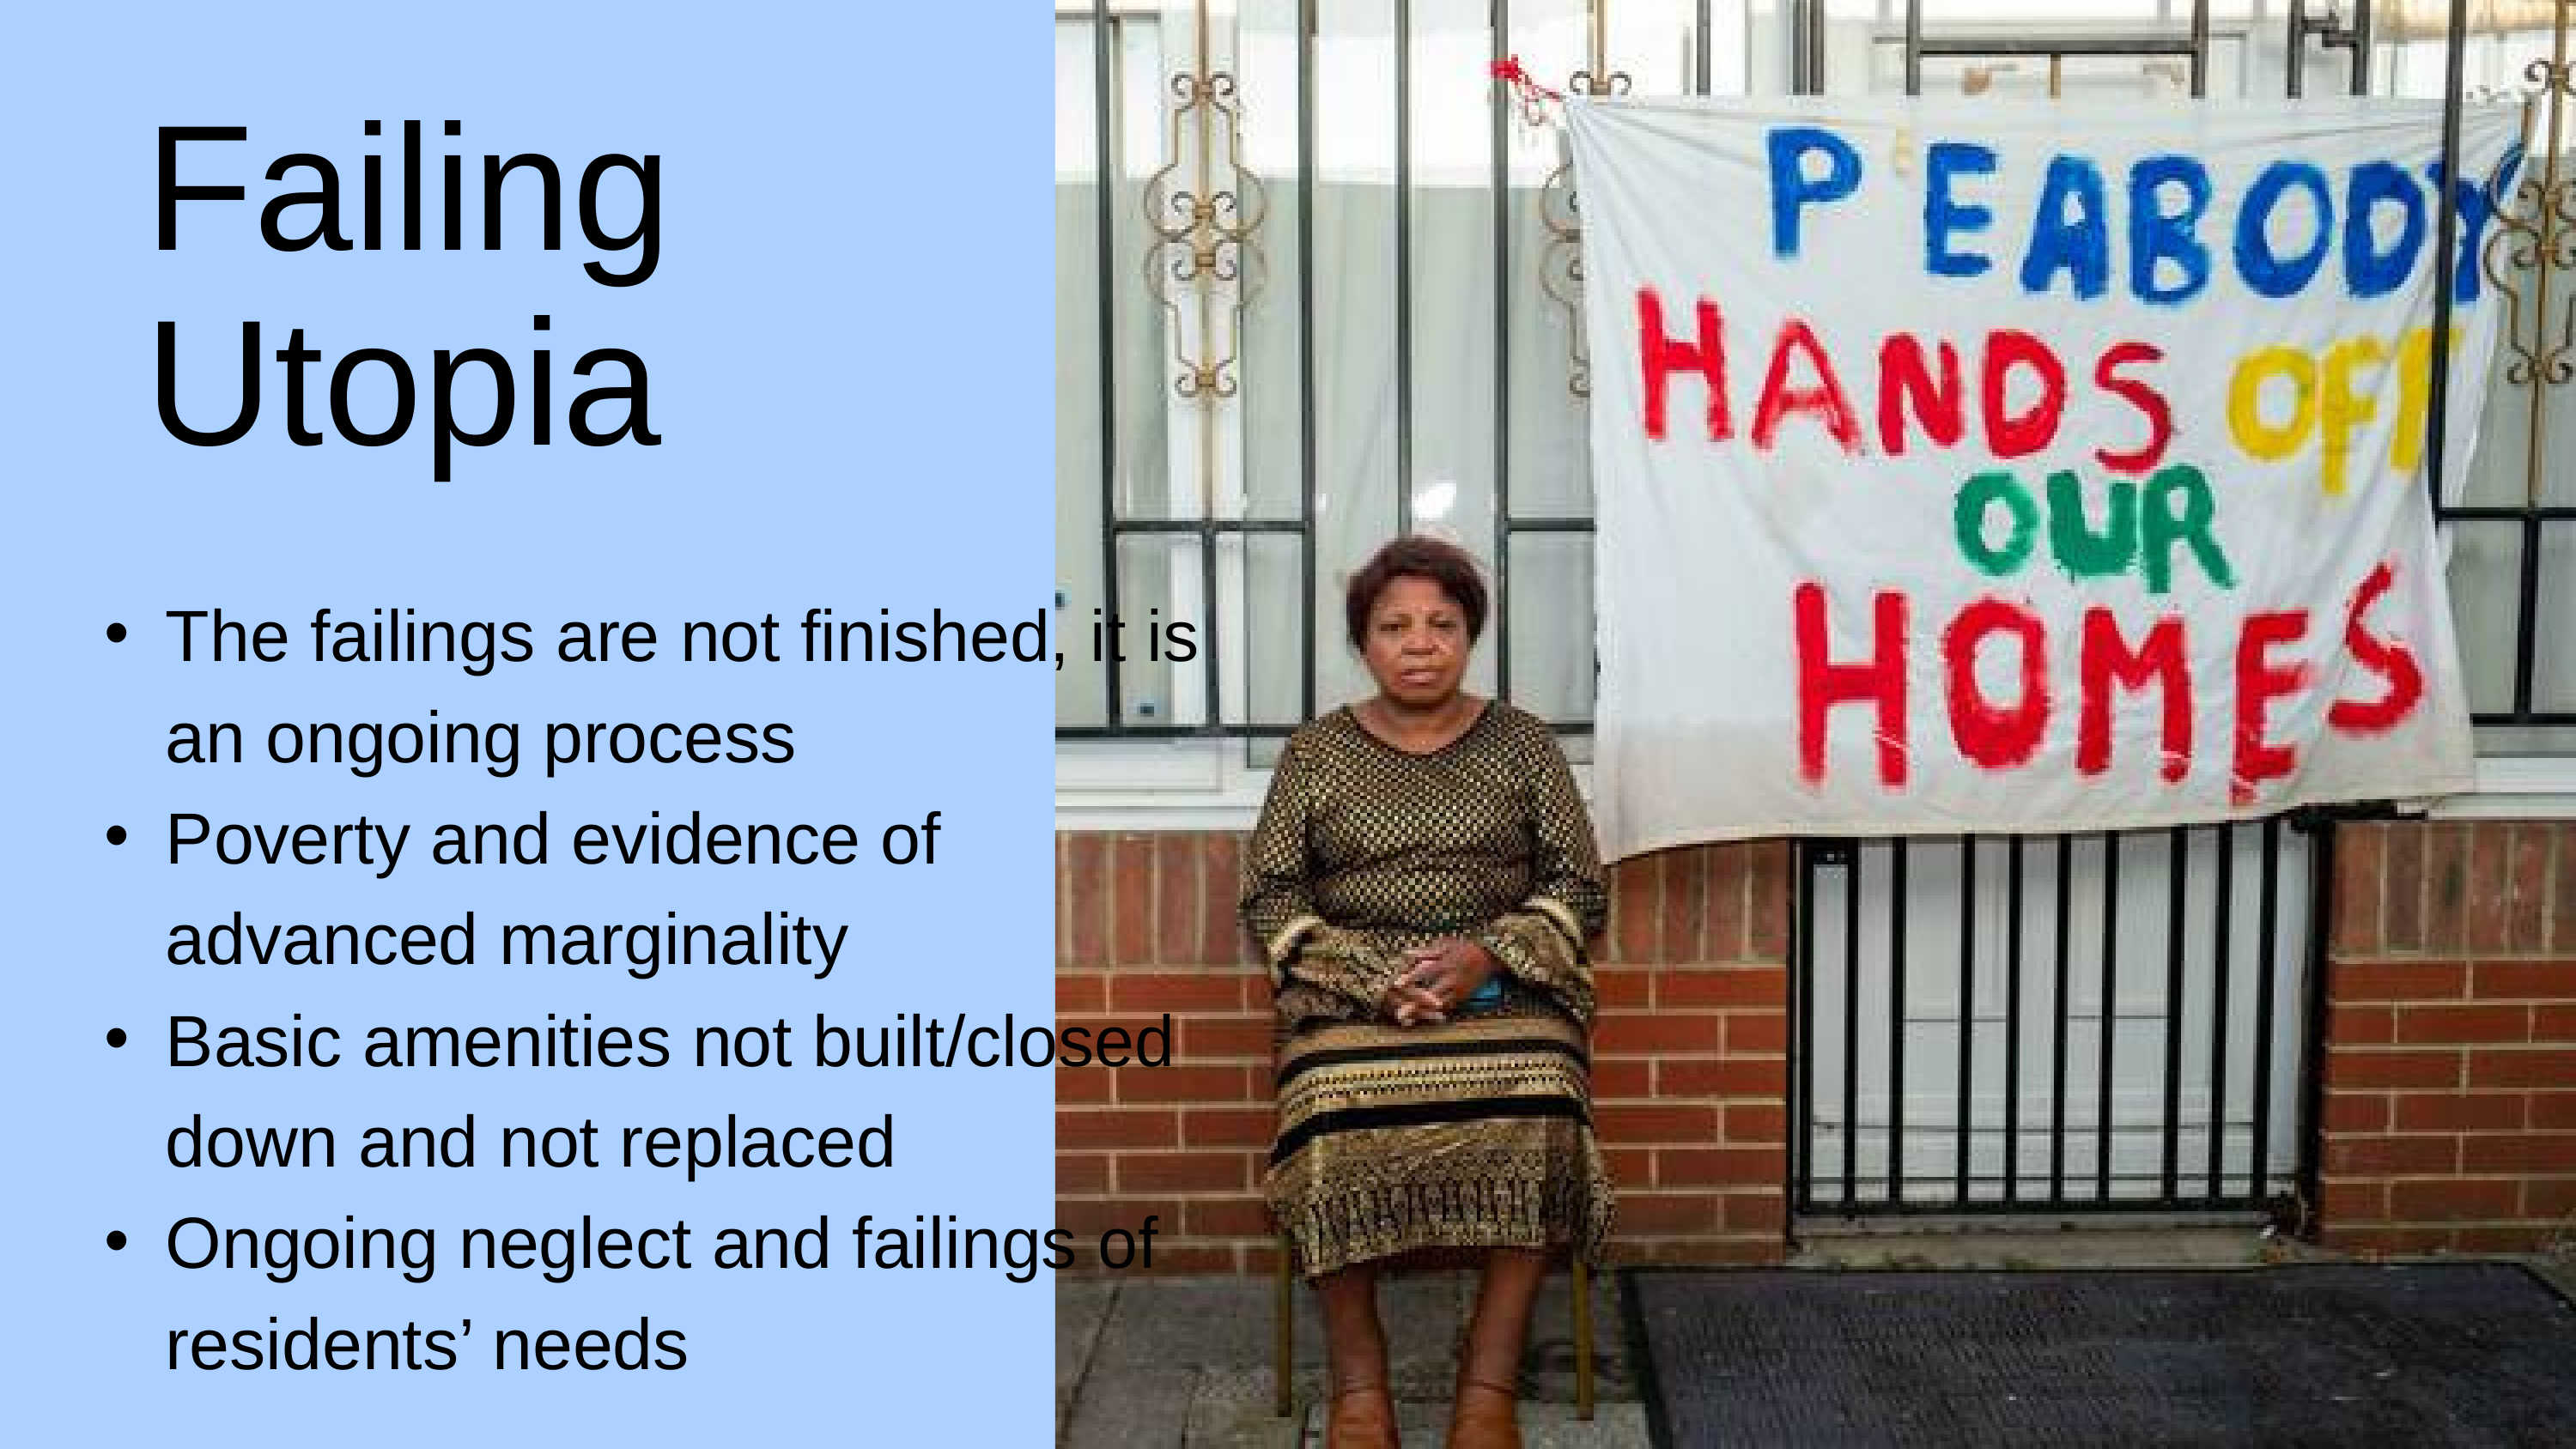

Failing
Utopia
The failings are not finished, it is an ongoing process
Poverty and evidence of advanced marginality
Basic amenities not built/closed down and not replaced
Ongoing neglect and failings of residents’ needs